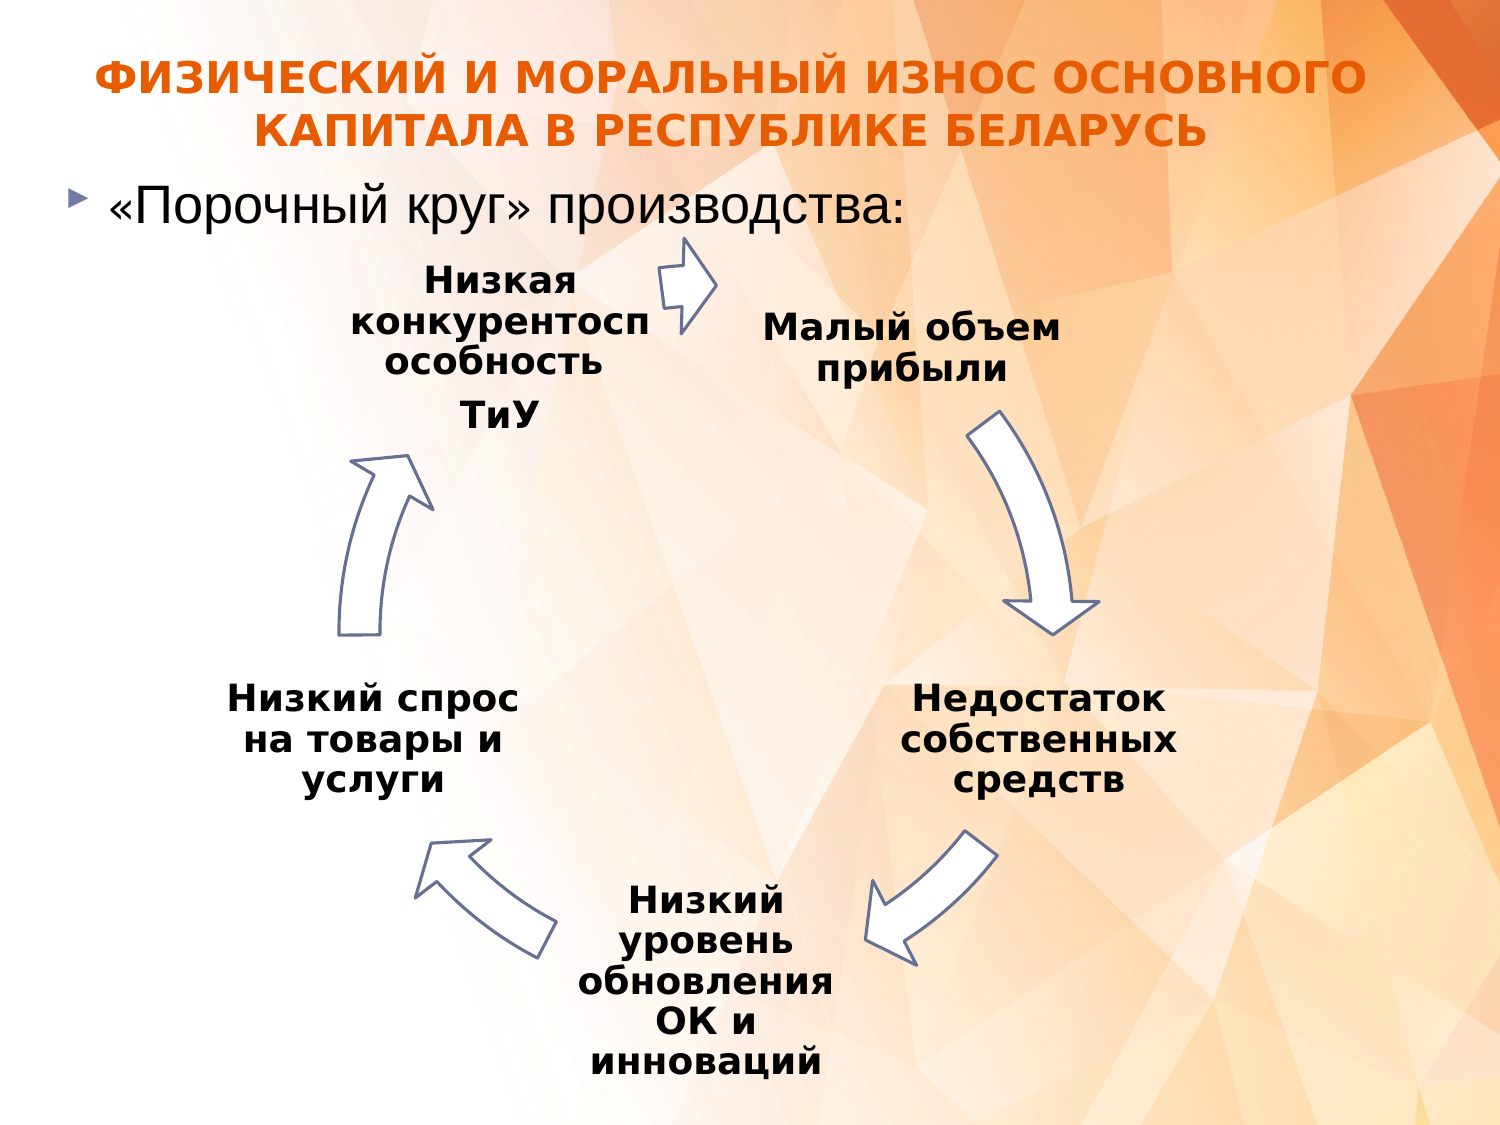

# ФИЗИЧЕСКИЙ И МОРАЛЬНЫЙ ИЗНОС ОСНОВНОГО КАПИТАЛА В РЕСПУБЛИКЕ БЕЛАРУСЬ
«Порочный круг» производства:
Малый объем прибыли
Недостаток собственных средств
Низкий уровень обновления ОК и инноваций
Низкий спрос на товары и услуги
Низкая конкурентоспособность
ТиУ